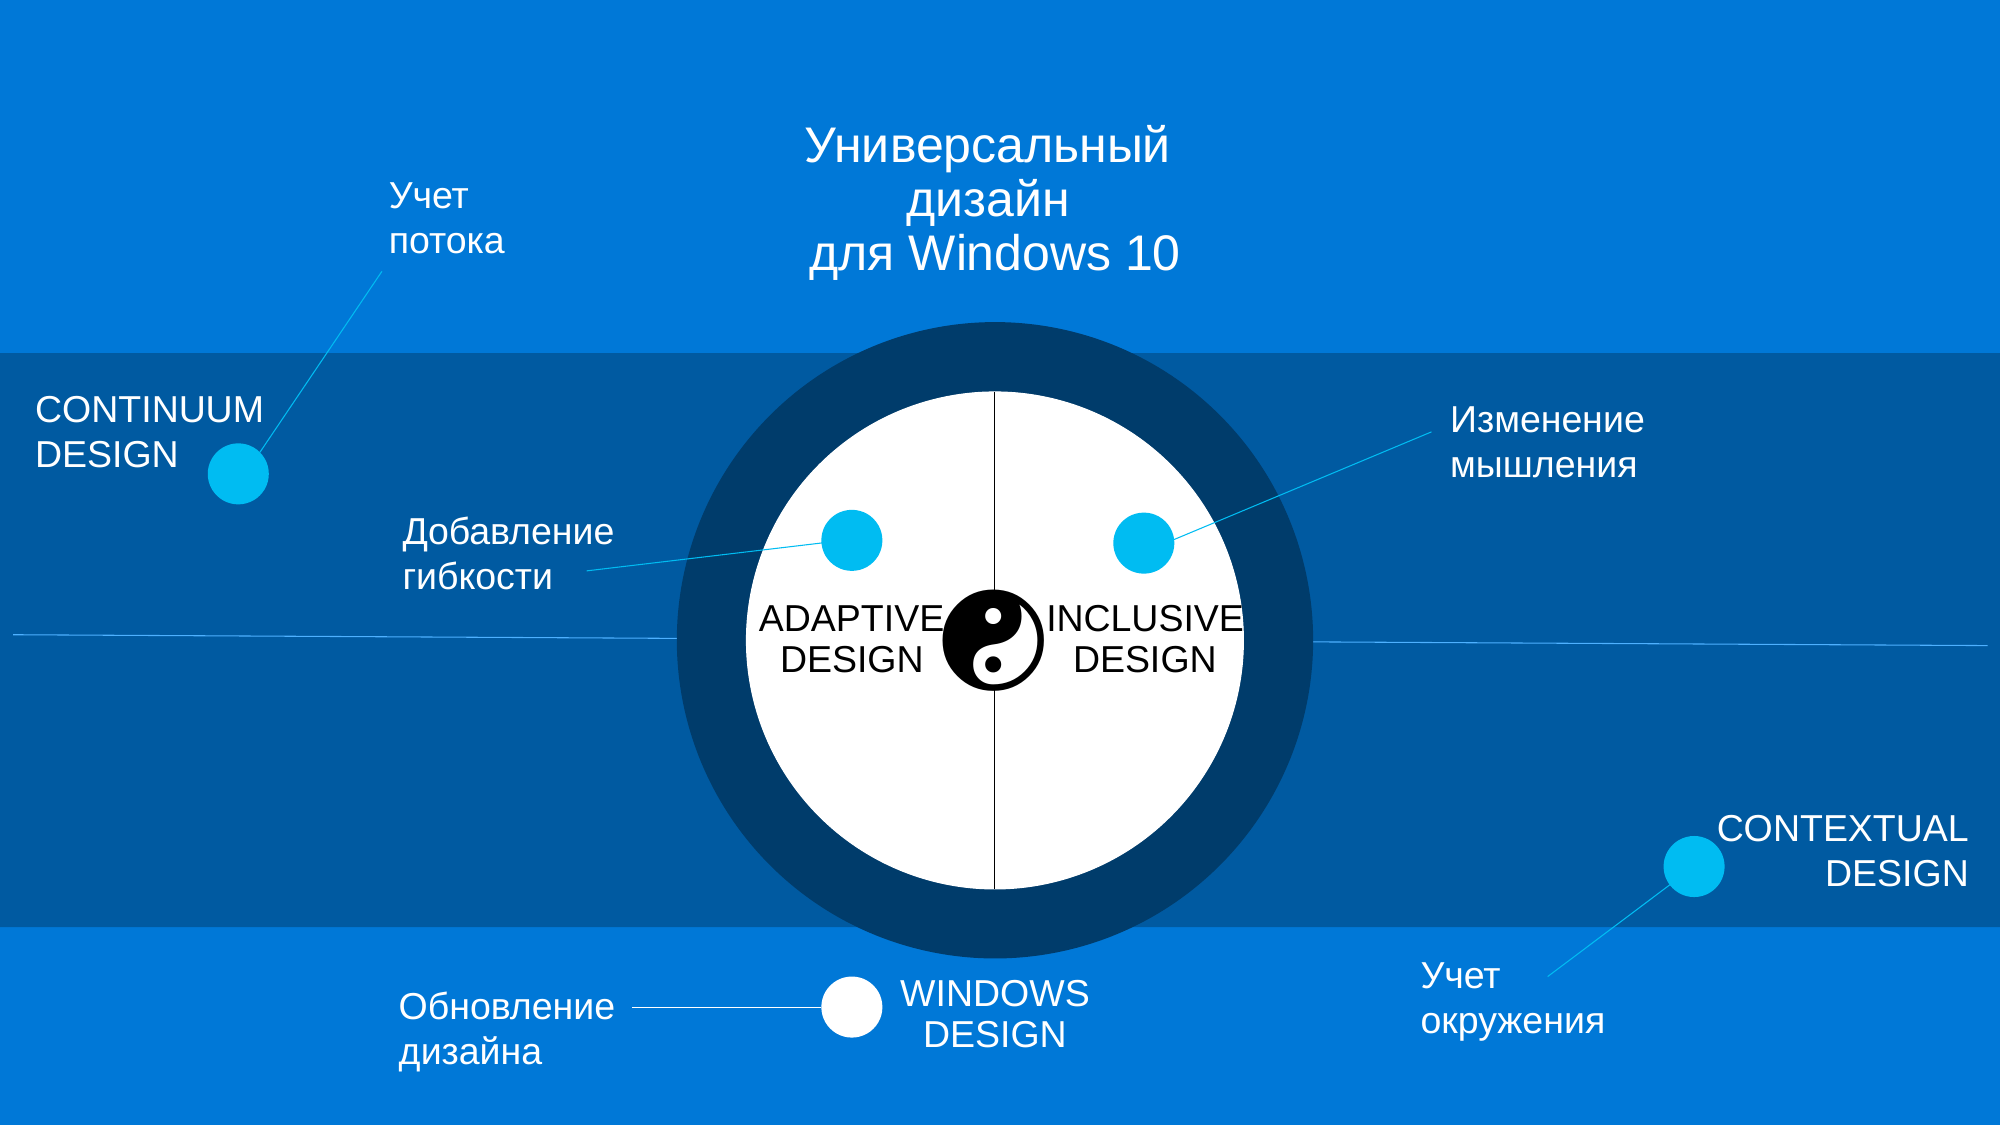

Универсальный
дизайн
для Windows 10
Учет
потока

CONTINUUM
DESIGN
CONTEXTUAL
DESIGN
Изменение
мышления

☯
ADAPTIVE
DESIGN
INCLUSIVE
DESIGN

Добавление
гибкости

Учет
окружения
WINDOWS
DESIGN
Обновление
дизайна